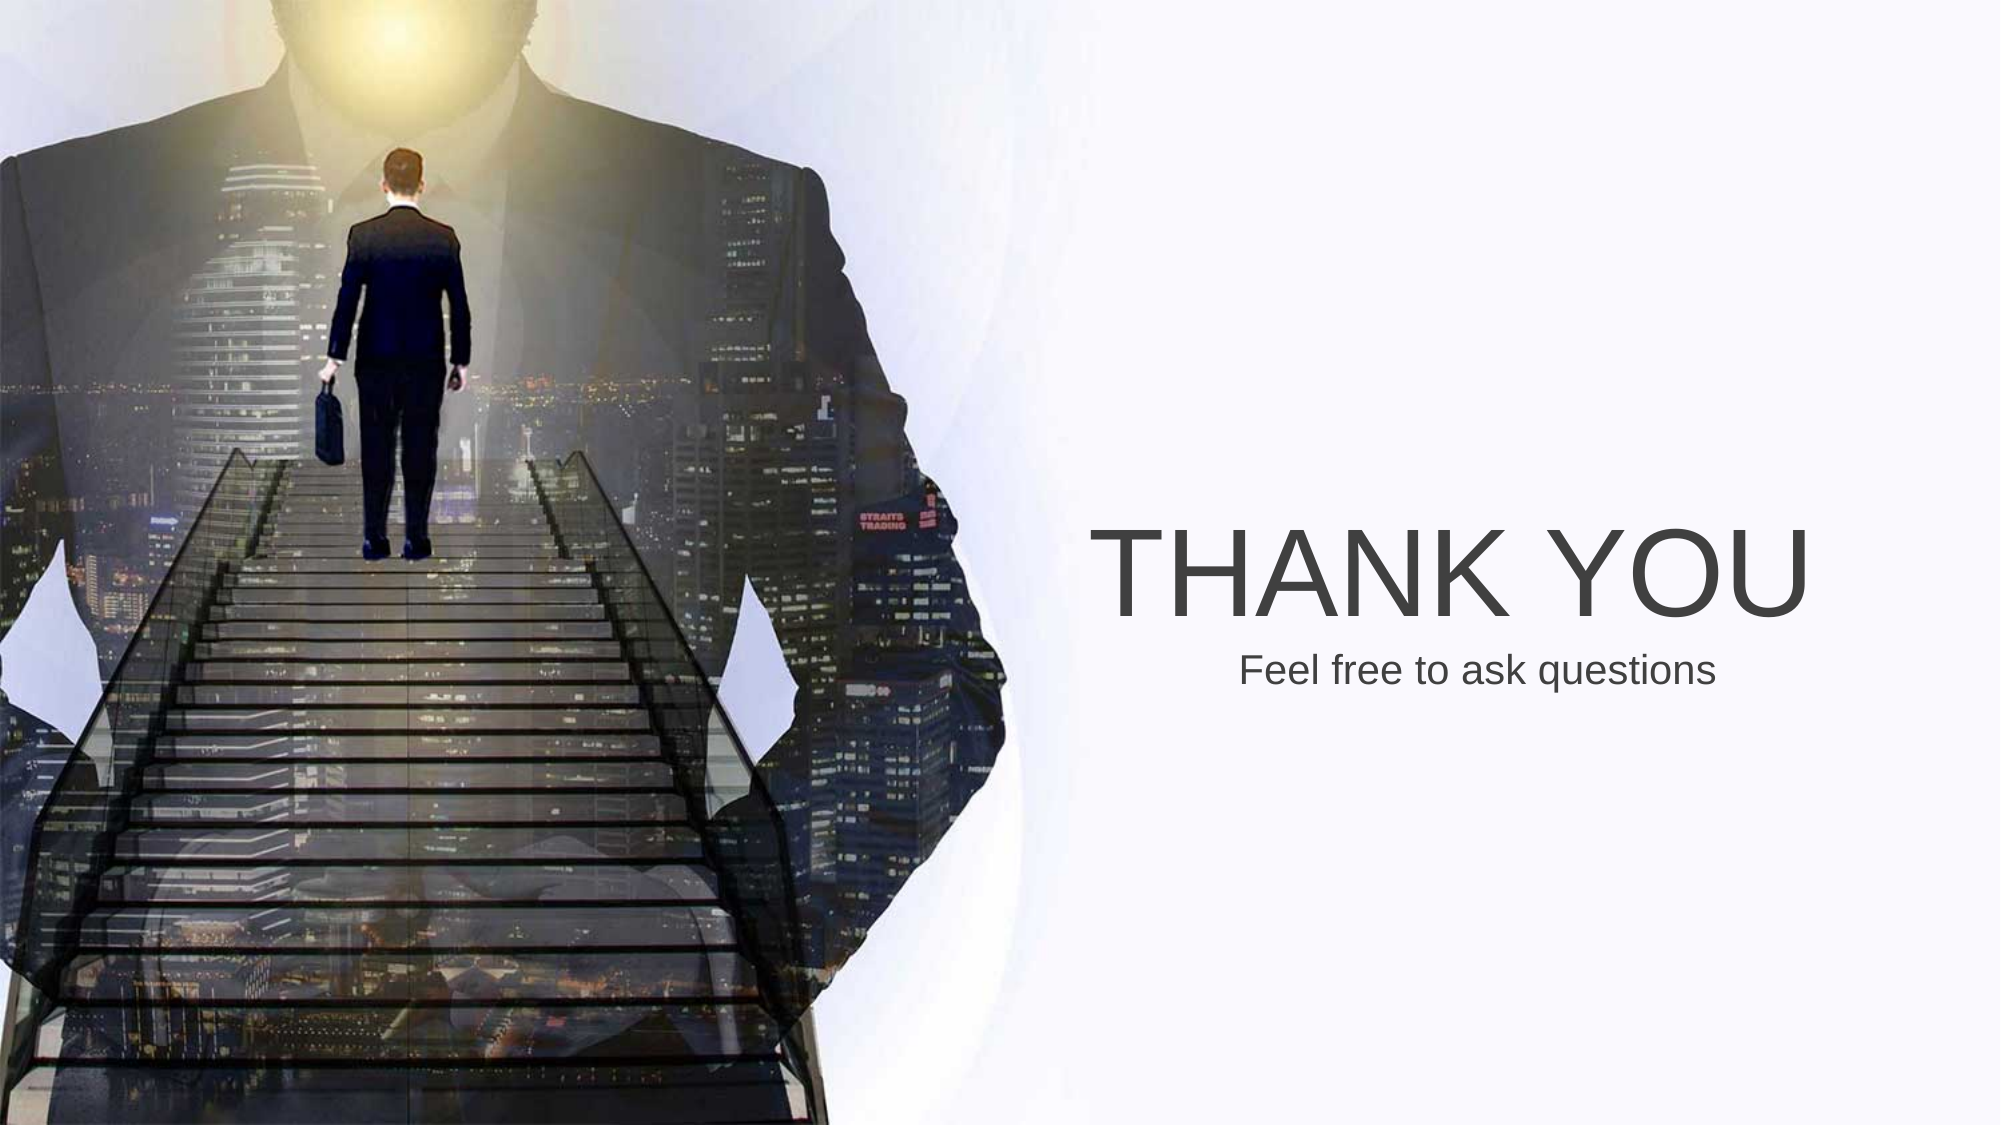

THANK YOU
	Feel free to ask questions